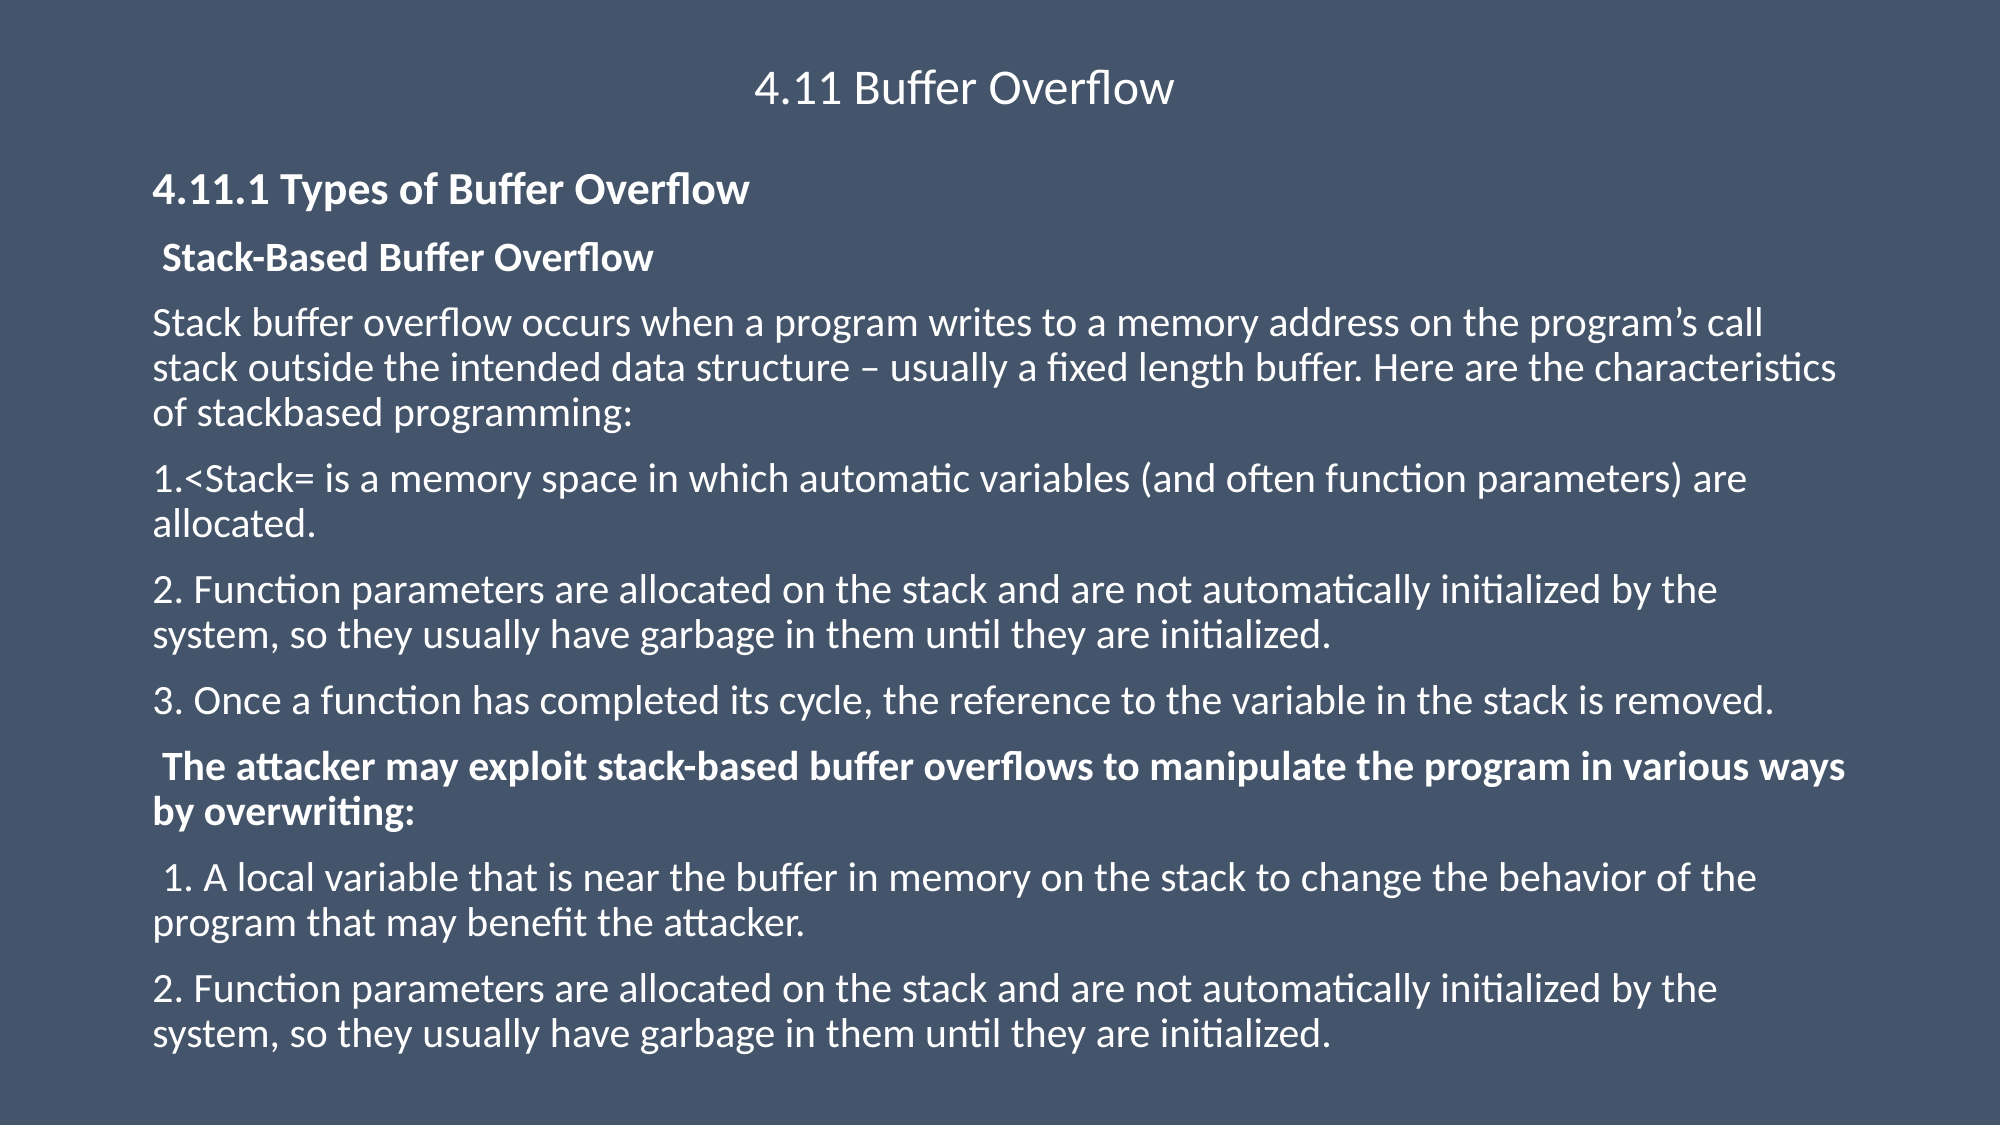

# 4.11 Buffer Overflow
4.11.1 Types of Buffer Overflow
 Stack-Based Buffer Overflow
Stack buffer overflow occurs when a program writes to a memory address on the program’s call stack outside the intended data structure – usually a fixed length buffer. Here are the characteristics of stackbased programming:
1.<Stack= is a memory space in which automatic variables (and often function parameters) are allocated.
2. Function parameters are allocated on the stack and are not automatically initialized by the system, so they usually have garbage in them until they are initialized.
3. Once a function has completed its cycle, the reference to the variable in the stack is removed.
 The attacker may exploit stack-based buffer overflows to manipulate the program in various ways by overwriting:
 1. A local variable that is near the buffer in memory on the stack to change the behavior of the program that may benefit the attacker.
2. Function parameters are allocated on the stack and are not automatically initialized by the system, so they usually have garbage in them until they are initialized.